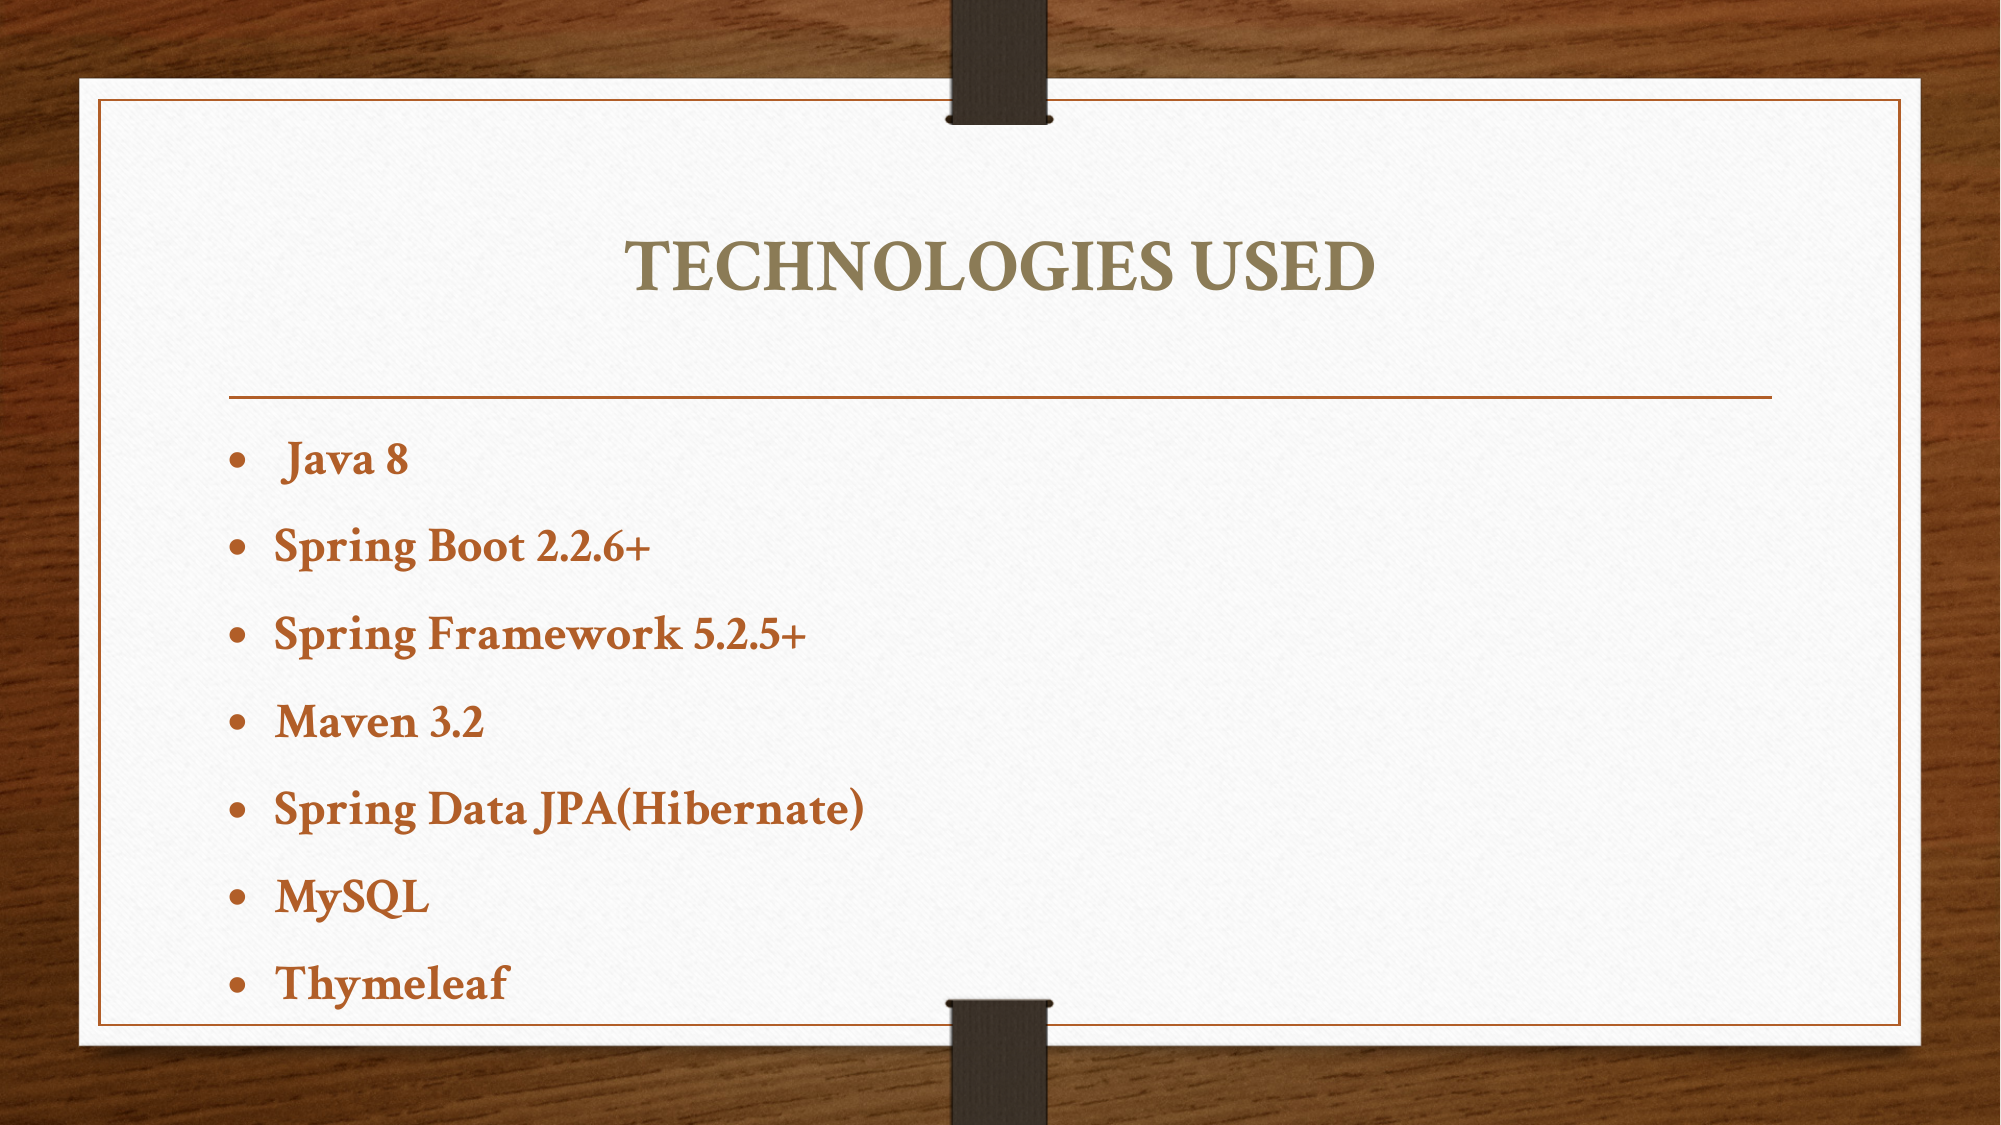

# TECHNOLOGIES USED
 Java 8
Spring Boot 2.2.6+
Spring Framework 5.2.5+
Maven 3.2
Spring Data JPA(Hibernate)
MySQL
Thymeleaf